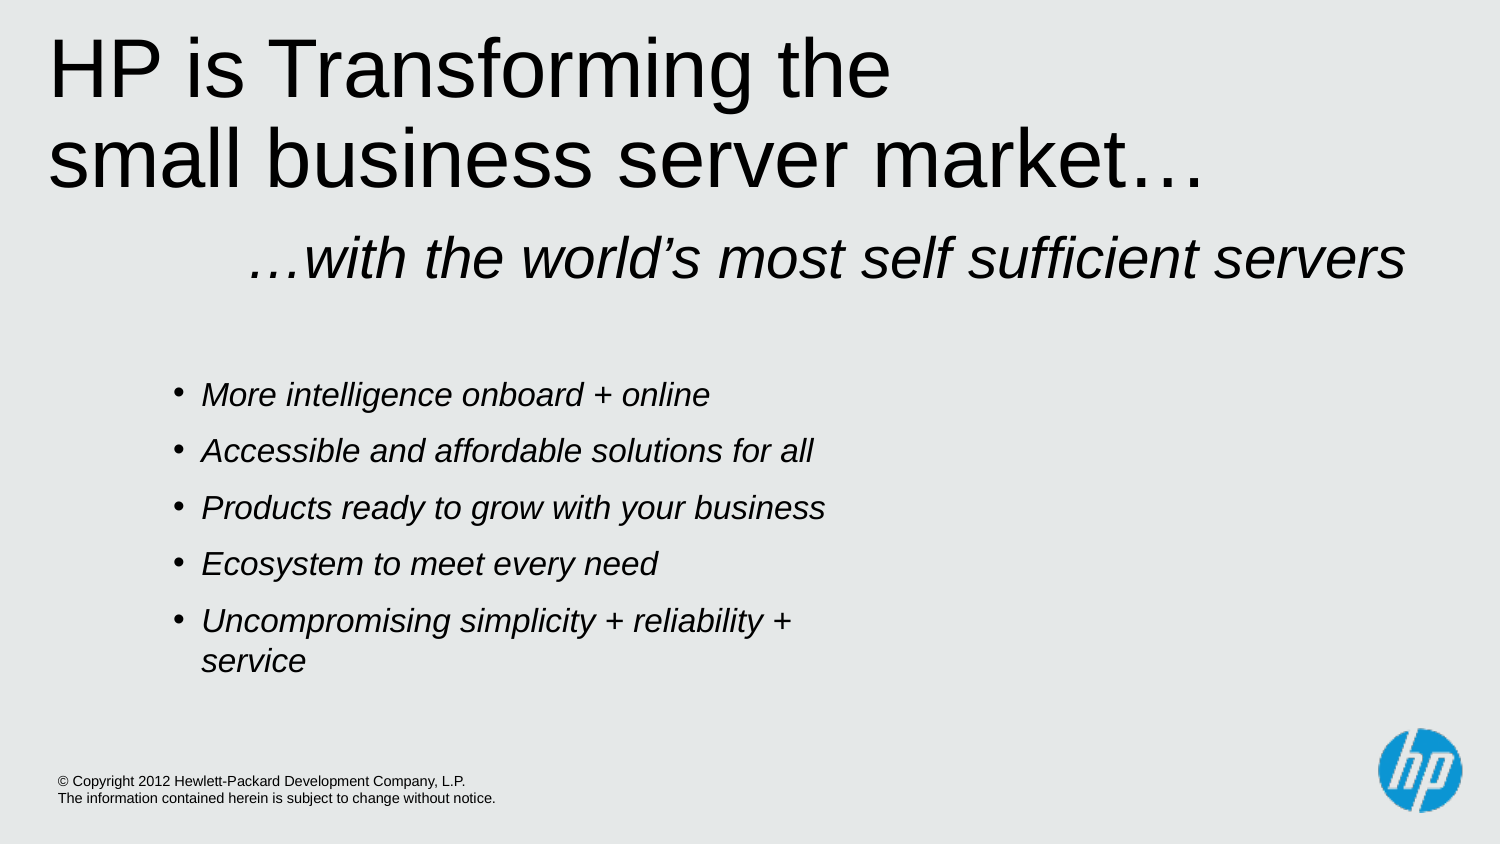

# HP is Transforming the small business server market…

…with the world’s most self sufficient servers
More intelligence onboard + online
Accessible and affordable solutions for all
Products ready to grow with your business
Ecosystem to meet every need
Uncompromising simplicity + reliability + service